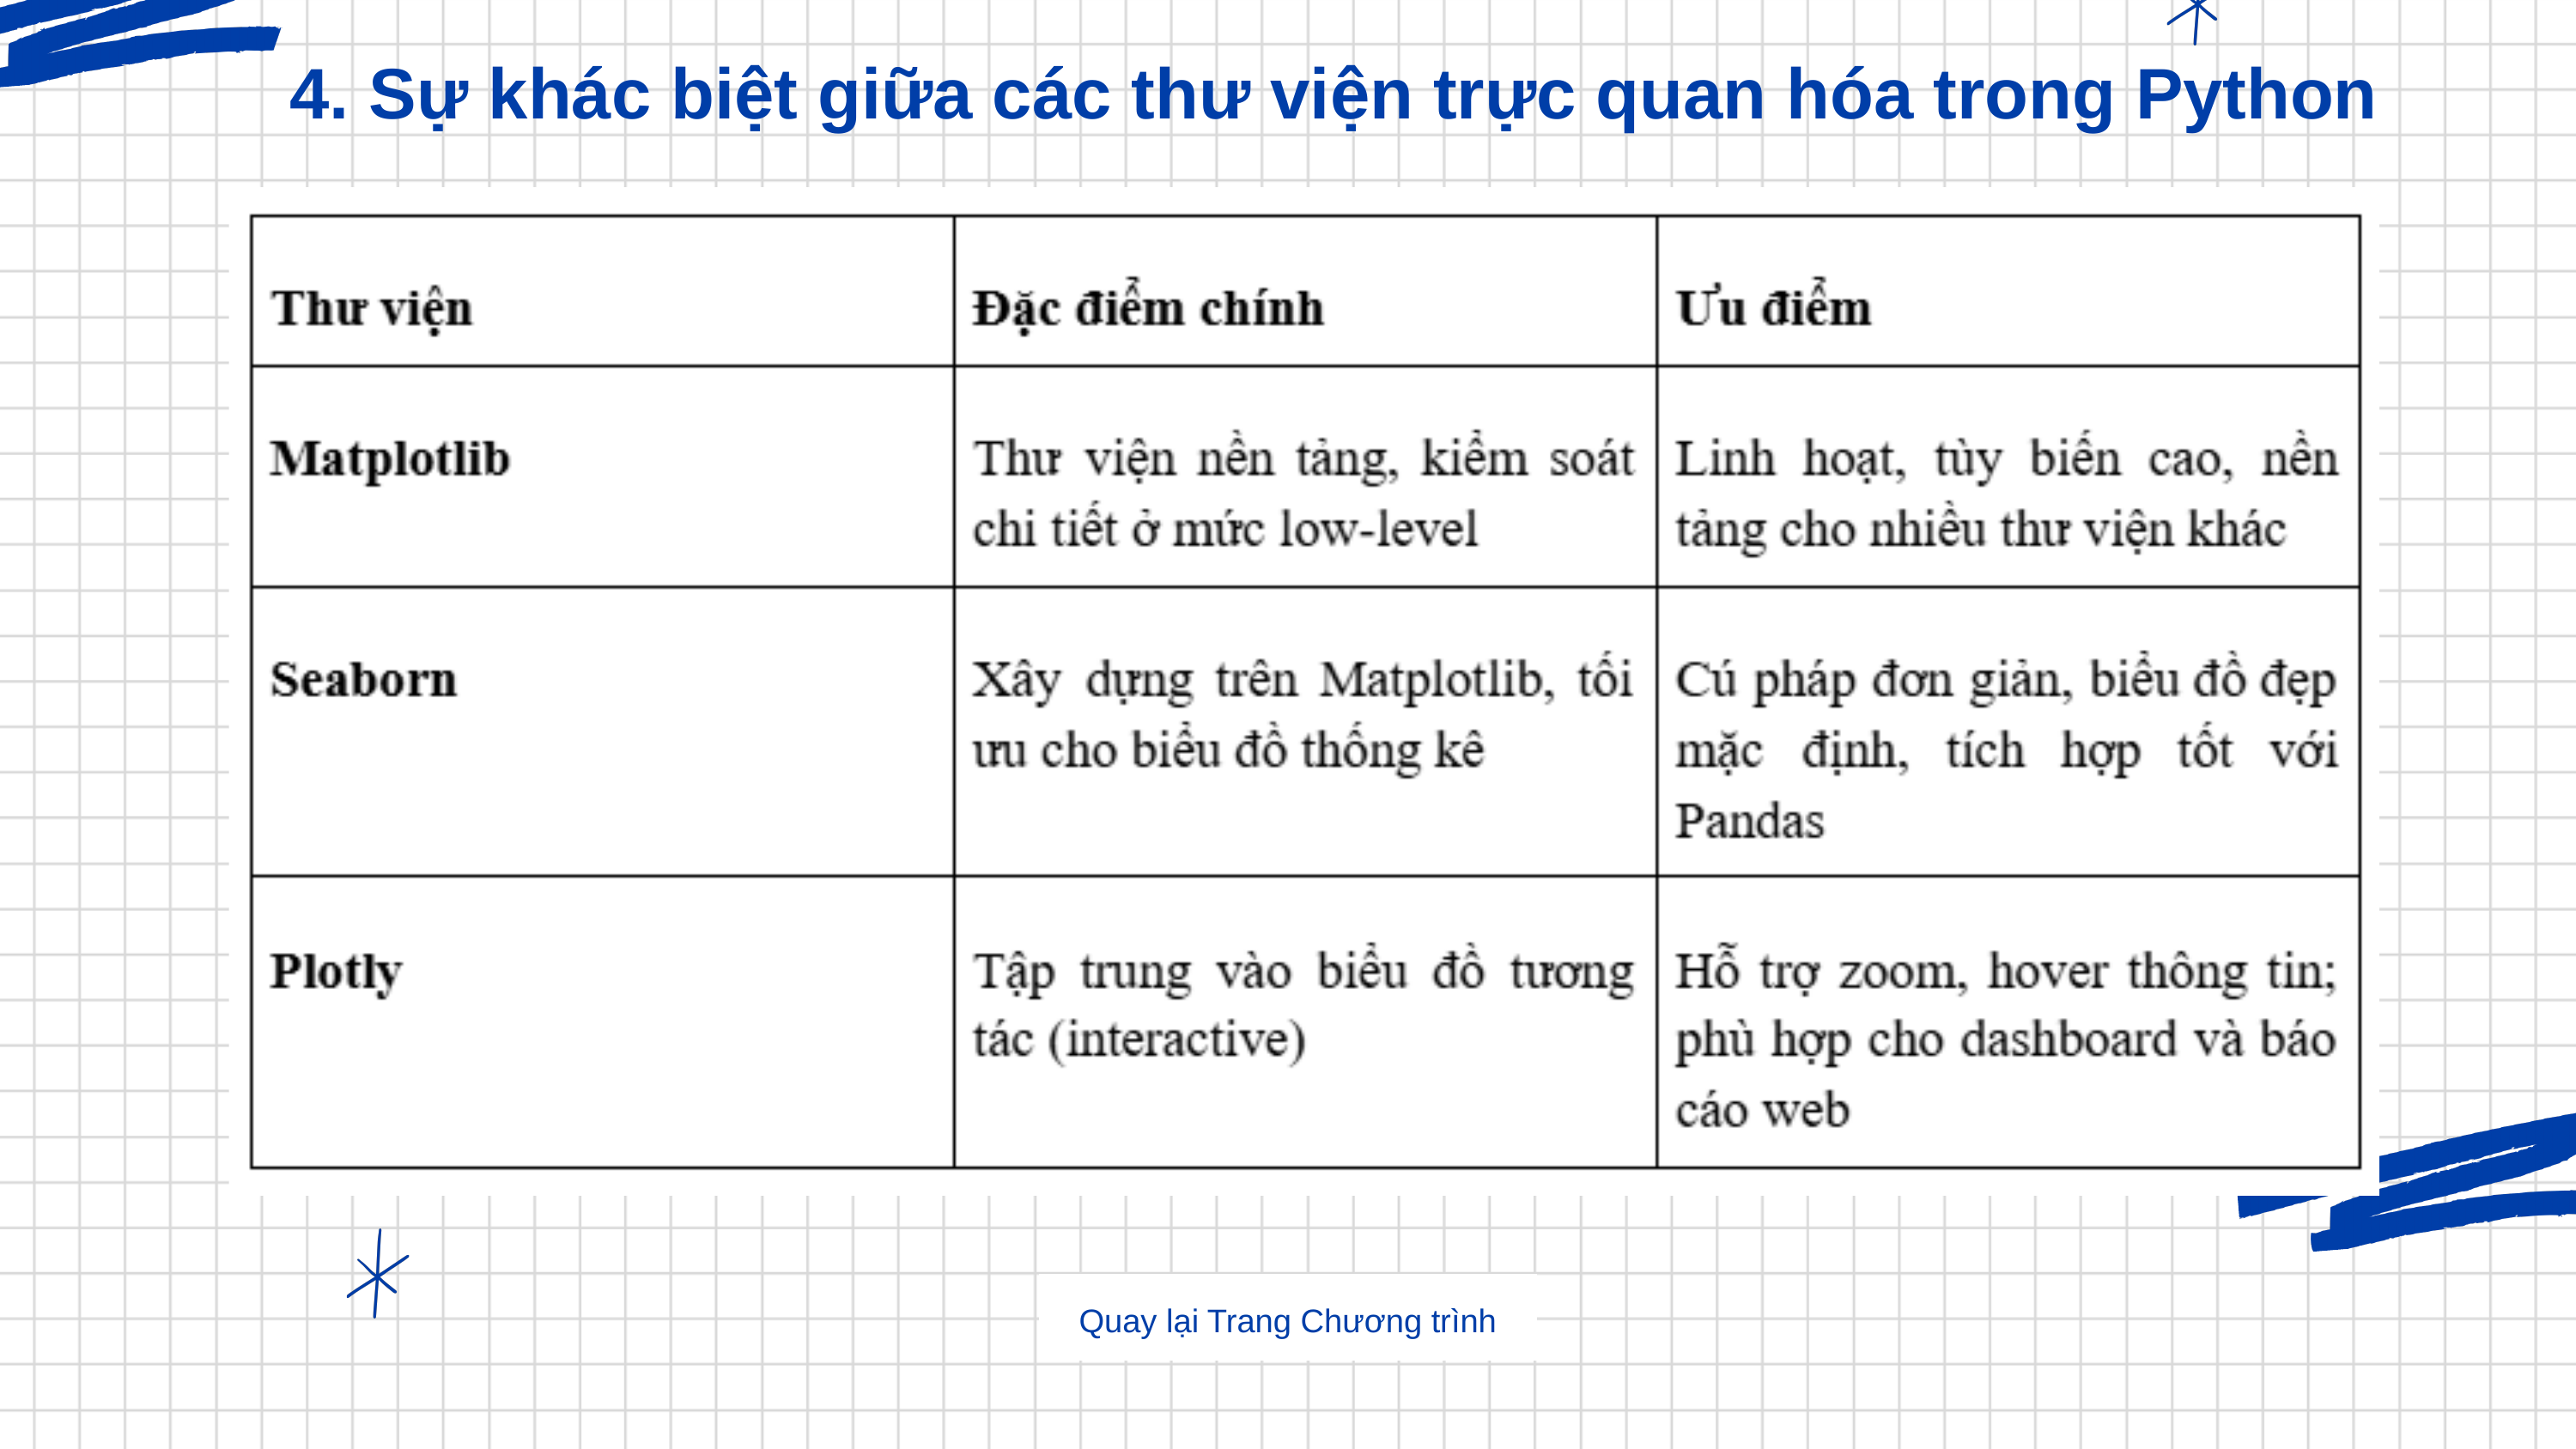

4. Sự khác biệt giữa các thư viện trực quan hóa trong Python

Quay lại Trang Chương trình